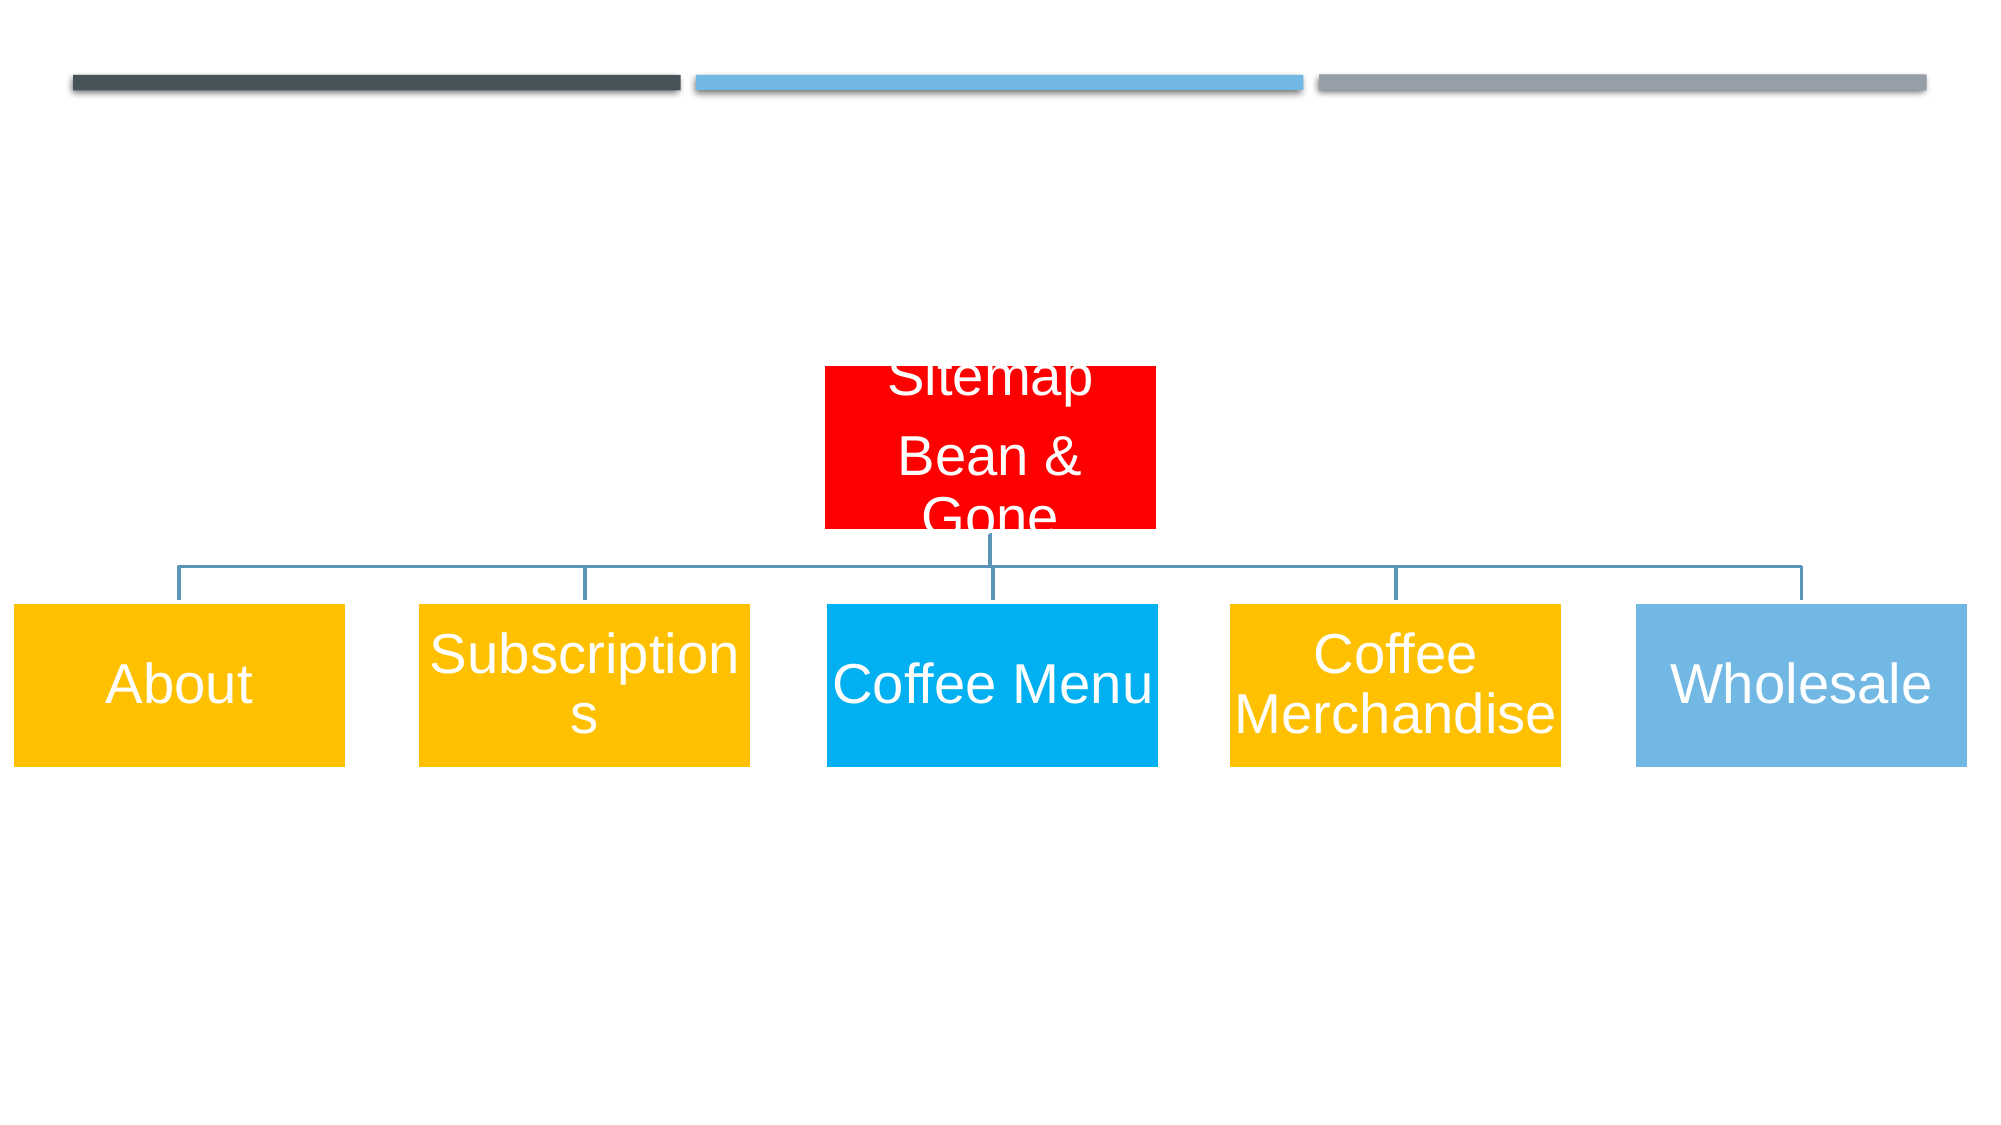

Sitemap
Bean & Gone
About
Subscriptions
Coffee Menu
Coffee Merchandise
Wholesale